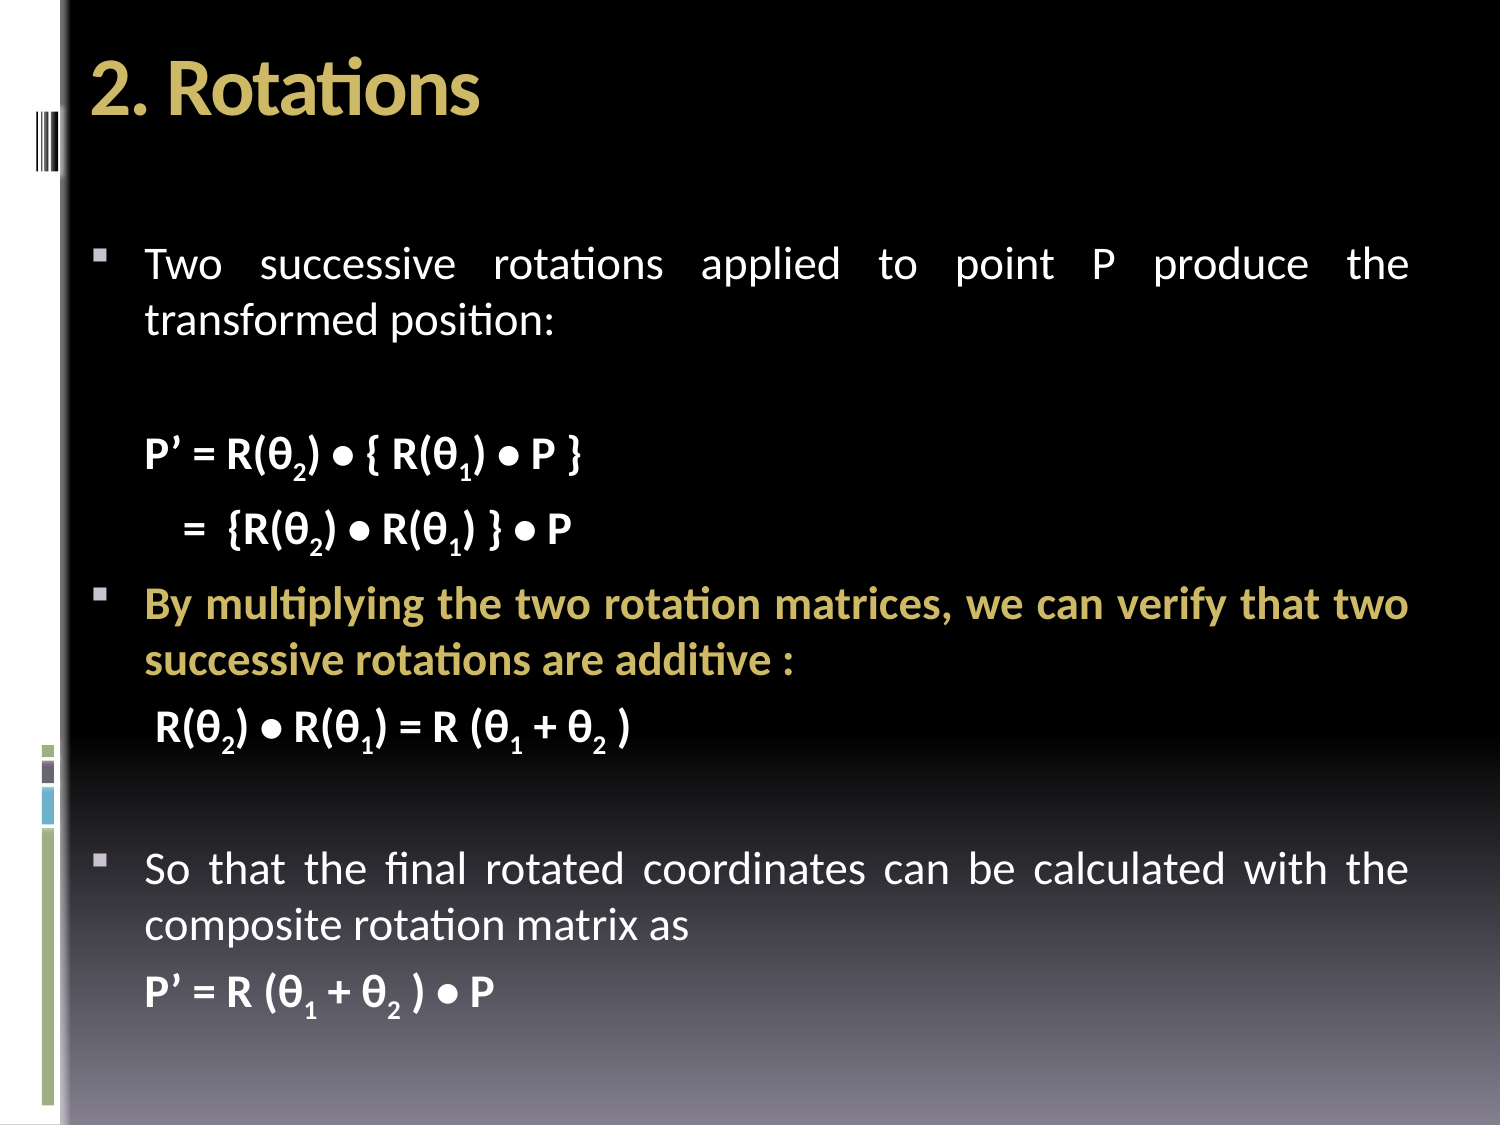

# 2. Rotations
Two successive rotations applied to point P produce the transformed position:

	P’ = R(θ2) • { R(θ1) • P }
        =  {R(θ2) • R(θ1) } • P
By multiplying the two rotation matrices, we can verify that two successive rotations are additive :
	 R(θ2) • R(θ1) = R (θ1 + θ2 )

So that the final rotated coordinates can be calculated with the composite rotation matrix as
	P’ = R (θ1 + θ2 ) • P